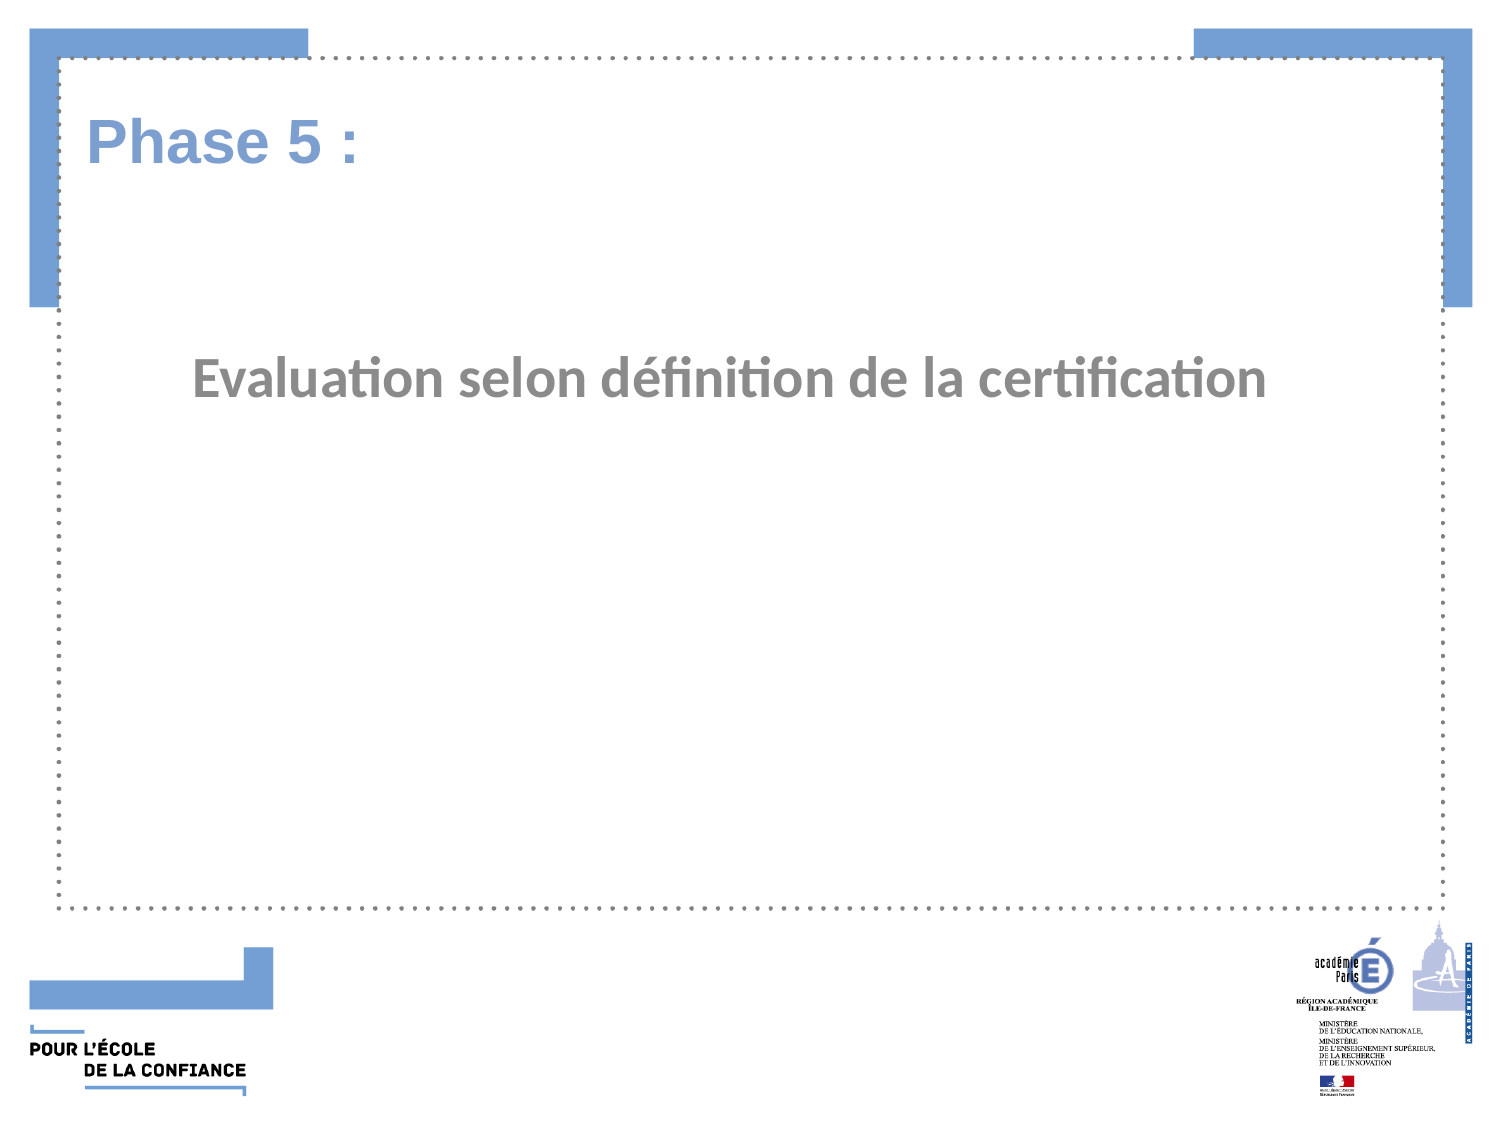

# Phase 5 :

Evaluation selon définition de la certification